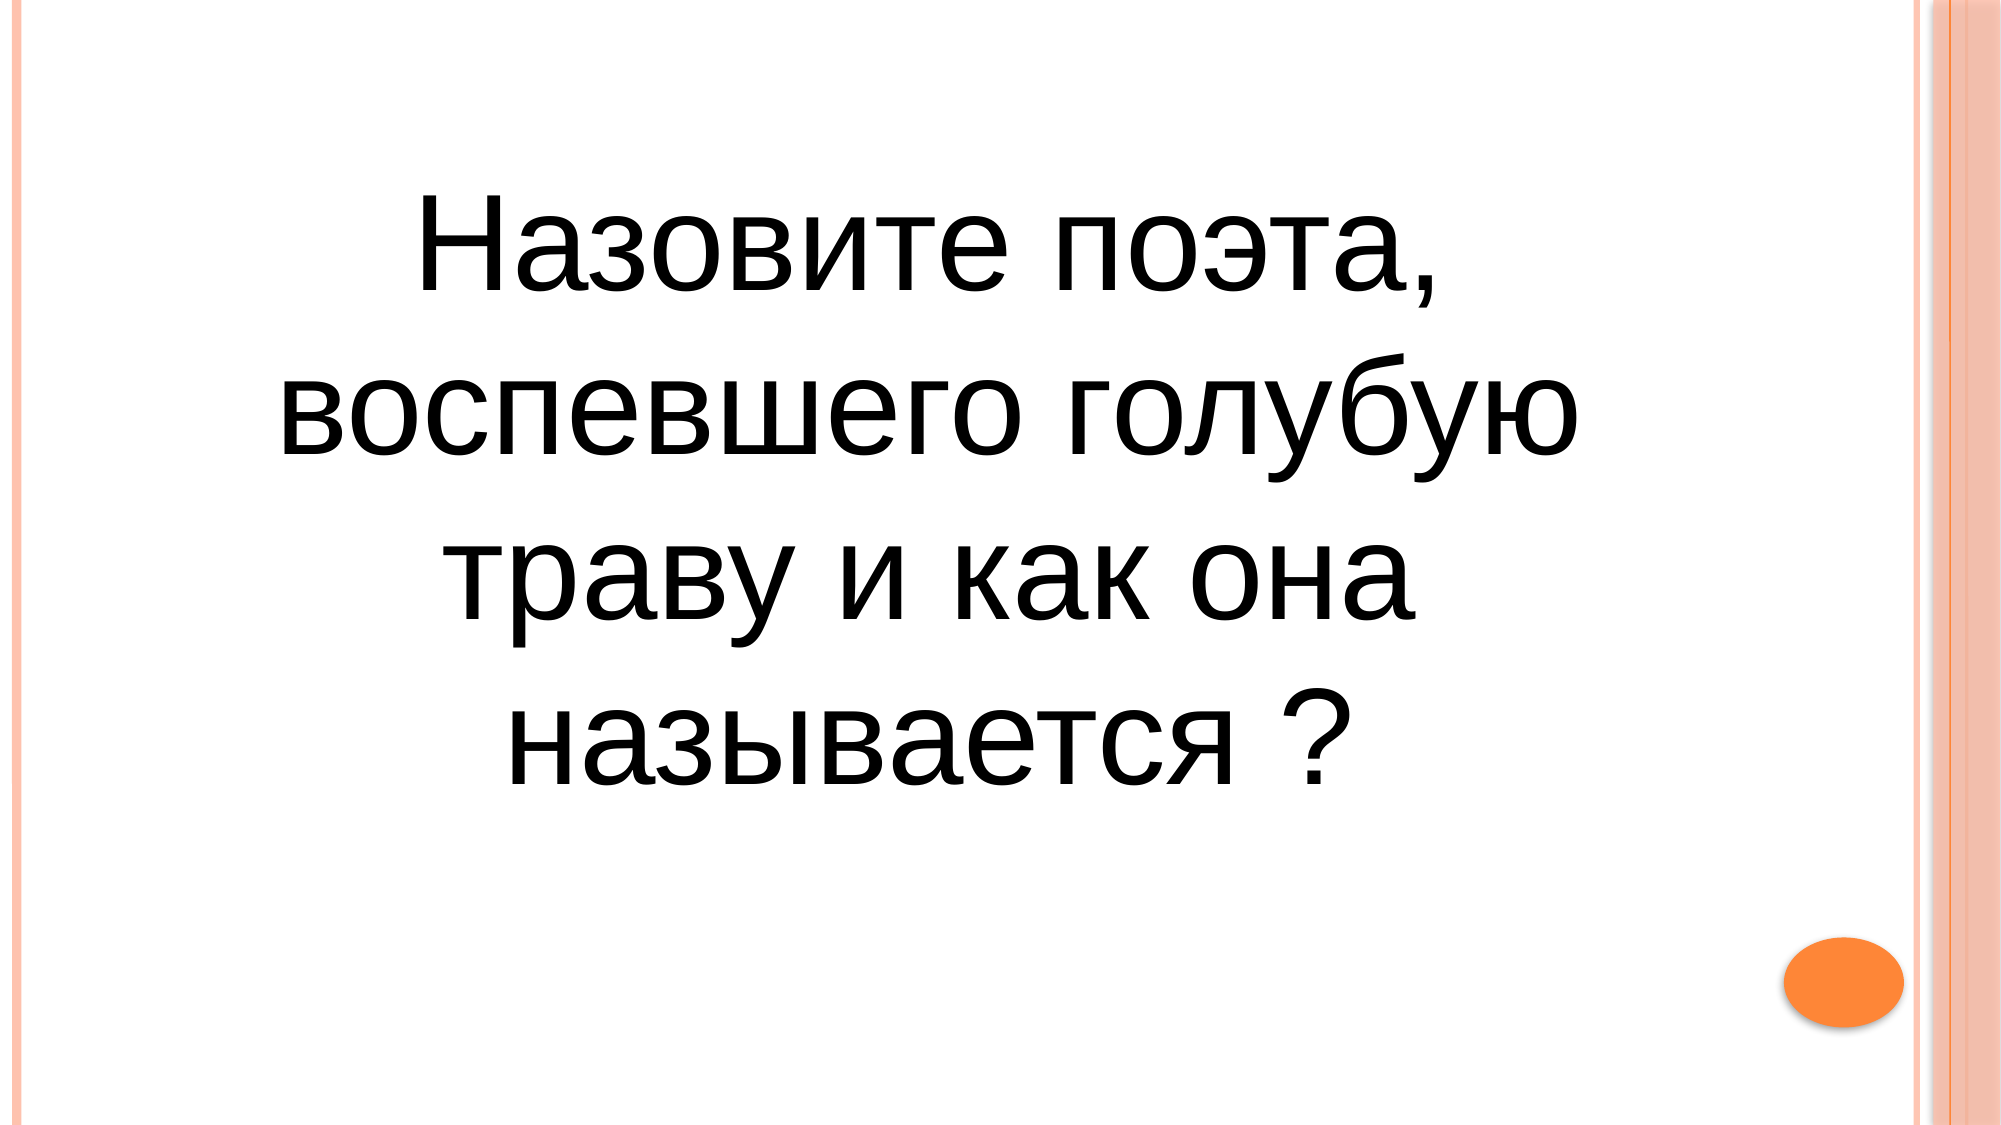

Назовите поэта, воспевшего голубую траву и как она называется ?